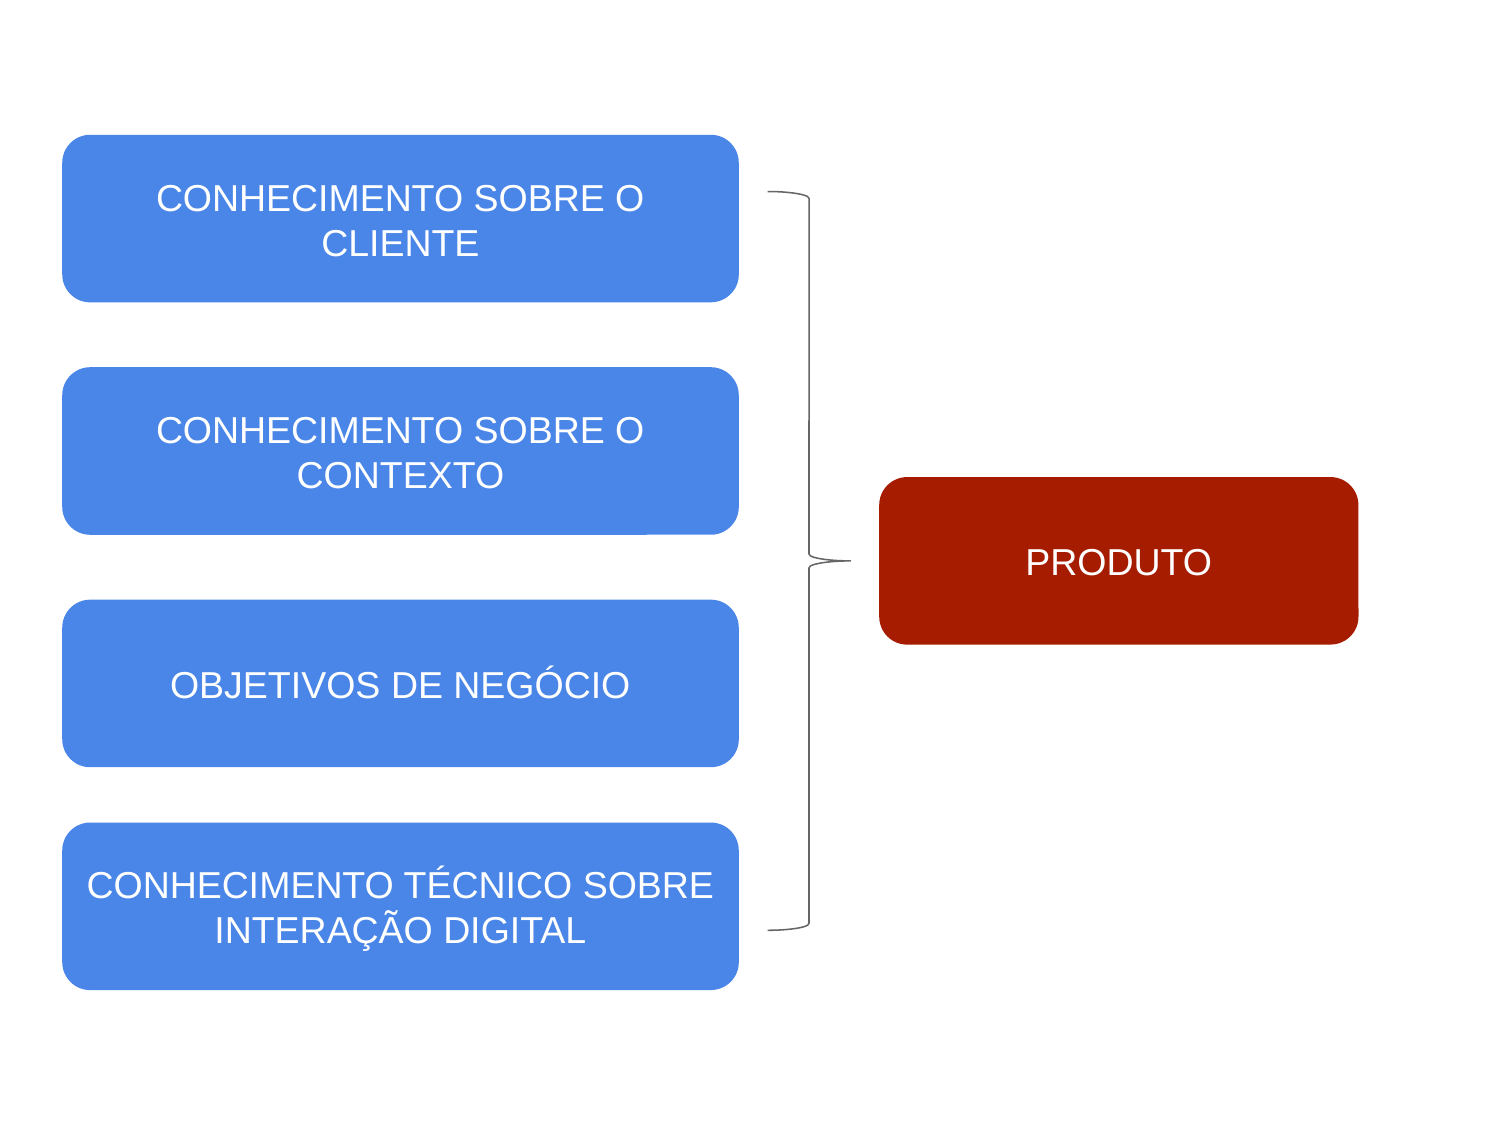

CONHECIMENTO SOBRE O CLIENTE

CONHECIMENTO SOBRE O CONTEXTO
PRODUTO
OBJETIVOS DE NEGÓCIO
CONHECIMENTO TÉCNICO SOBRE INTERAÇÃO DIGITAL